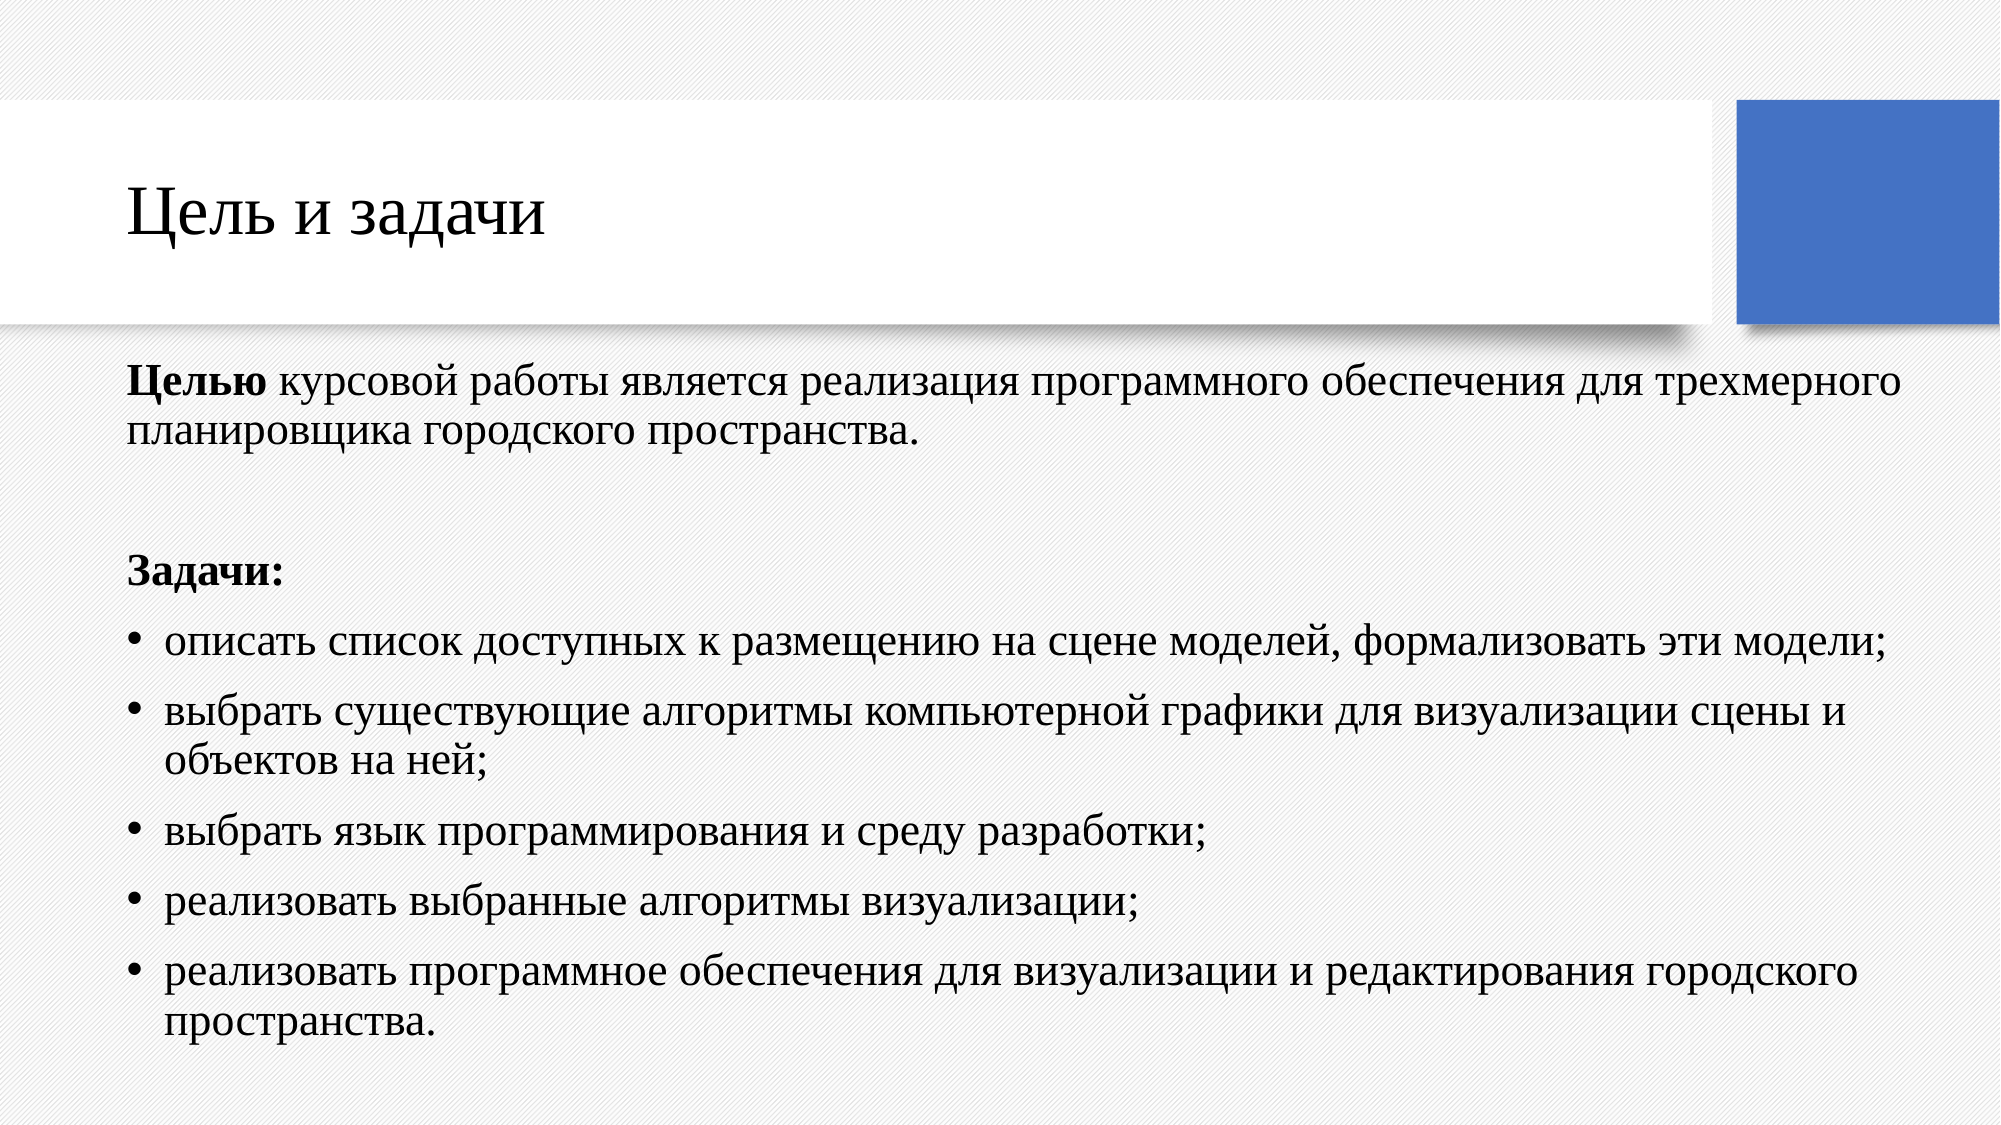

# Цель и задачи
Целью курсовой работы является реализация программного обеспечения для трехмерного планировщика городского пространства.

Задачи:
описать список доступных к размещению на сцене моделей, формализовать эти модели;
выбрать существующие алгоритмы компьютерной графики для визуализации сцены и объектов на ней;
выбрать язык программирования и среду разработки;
реализовать выбранные алгоритмы визуализации;
реализовать программное обеспечения для визуализации и редактирования городского пространства.